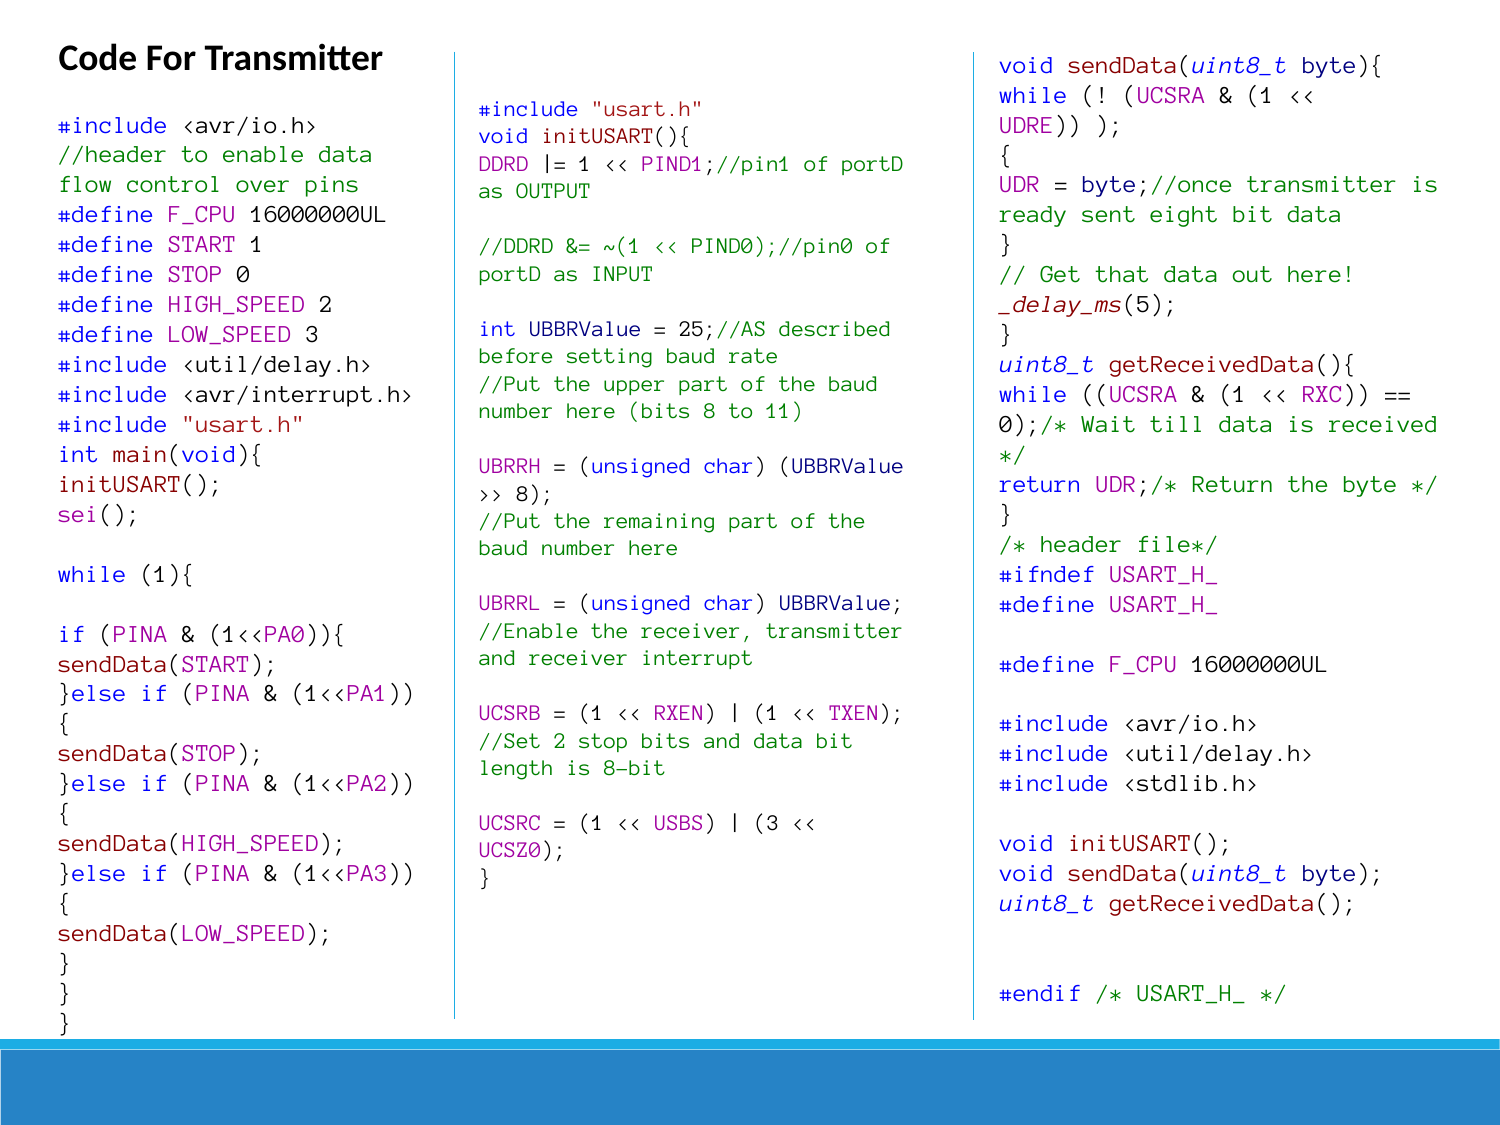

Code For Transmitter

#include <avr/io.h>
//header to enable data flow control over pins
#define F_CPU 16000000UL
#define START 1
#define STOP 0
#define HIGH_SPEED 2
#define LOW_SPEED 3
#include <util/delay.h>
#include <avr/interrupt.h>
#include "usart.h"
int main(void){
initUSART();
sei();

while (1){

if (PINA & (1<<PA0)){
sendData(START);
}else if (PINA & (1<<PA1))
{
sendData(STOP);
}else if (PINA & (1<<PA2))
{
sendData(HIGH_SPEED);
}else if (PINA & (1<<PA3))
{
sendData(LOW_SPEED);
}
}
}
void sendData(uint8_t byte){
while (! (UCSRA & (1 << UDRE)) );
{
UDR = byte;//once transmitter is ready sent eight bit data
}
// Get that data out here!
_delay_ms(5);
}
uint8_t getReceivedData(){
while ((UCSRA & (1 << RXC)) == 0);/* Wait till data is received */
return UDR;/* Return the byte */
}
/* header file*/
#ifndef USART_H_
#define USART_H_

#define F_CPU 16000000UL

#include <avr/io.h>
#include <util/delay.h>
#include <stdlib.h>

void initUSART();
void sendData(uint8_t byte);
uint8_t getReceivedData();

#endif /* USART_H_ */
#include "usart.h"
void initUSART(){
DDRD |= 1 << PIND1;//pin1 of portD as OUTPUT

//DDRD &= ~(1 << PIND0);//pin0 of portD as INPUT

int UBBRValue = 25;//AS described before setting baud rate
//Put the upper part of the baud number here (bits 8 to 11)

UBRRH = (unsigned char) (UBBRValue >> 8);
//Put the remaining part of the baud number here

UBRRL = (unsigned char) UBBRValue;
//Enable the receiver, transmitter and receiver interrupt

UCSRB = (1 << RXEN) | (1 << TXEN);
//Set 2 stop bits and data bit length is 8-bit

UCSRC = (1 << USBS) | (3 << UCSZ0);
}